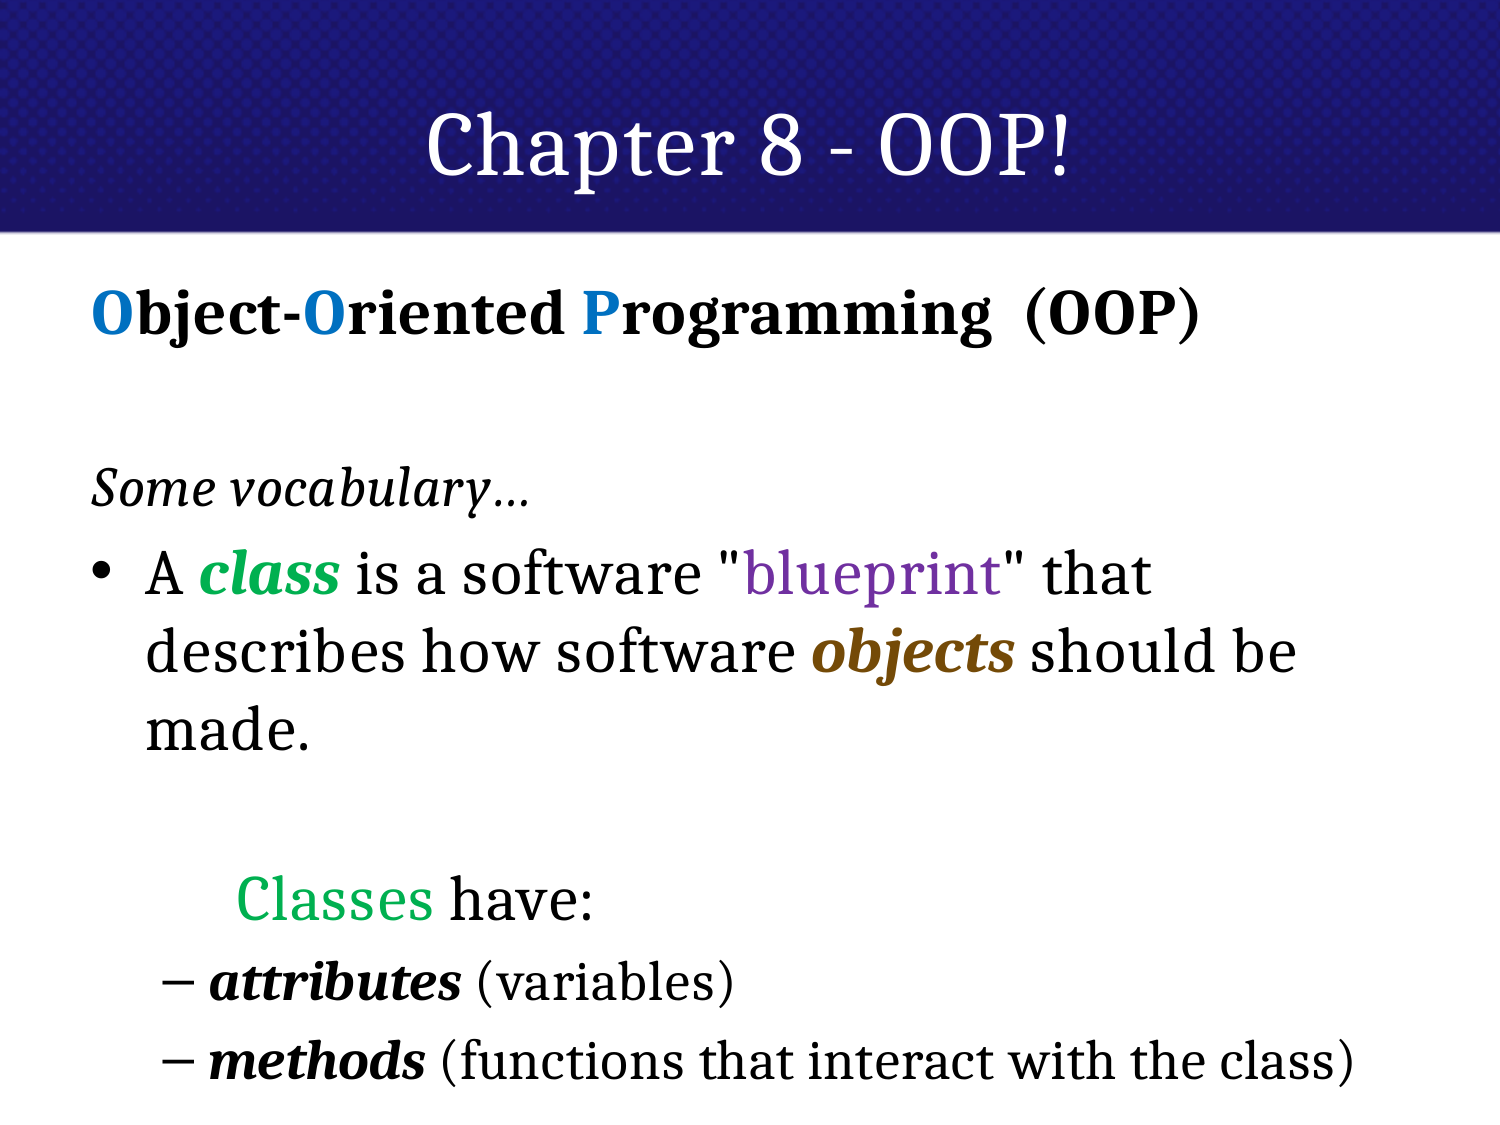

# Chapter 8 - OOP!
Object-Oriented Programming  (OOP)

Some vocabulary…
A class is a software "blueprint" that describes how software objects should be made.

	Classes have:
attributes (variables)
methods (functions that interact with the class)